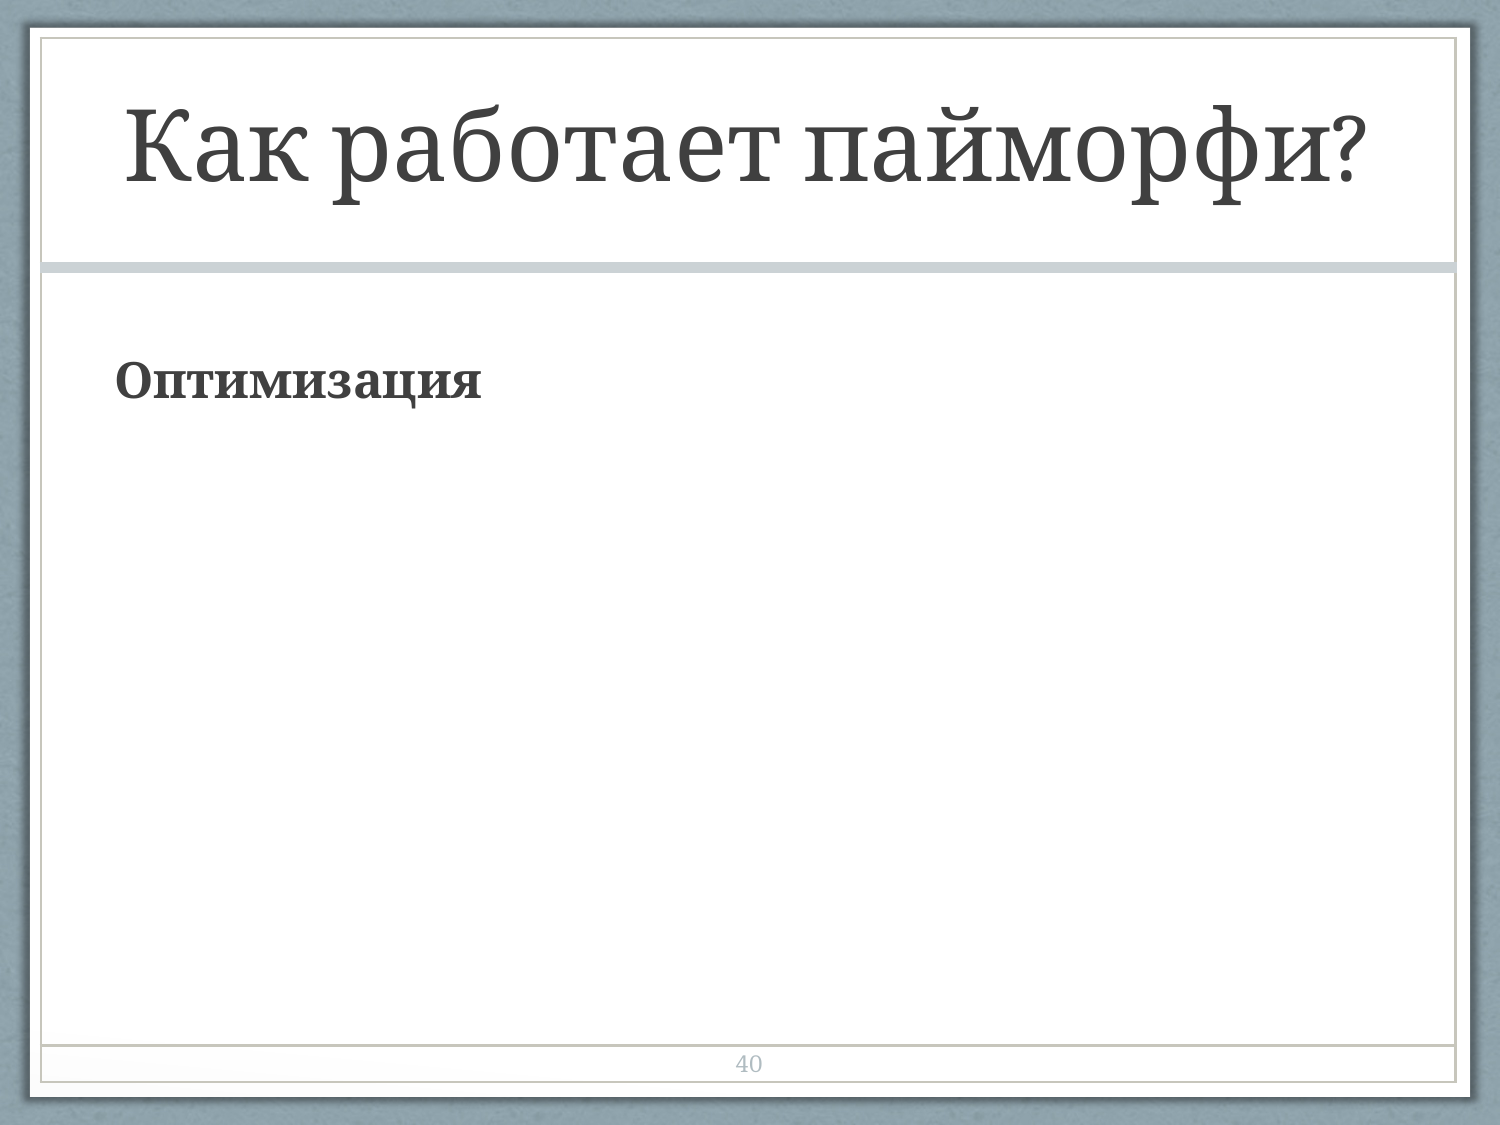

| Как работает пайморфи? |
| --- |
| Оптимизация |
| 40 |